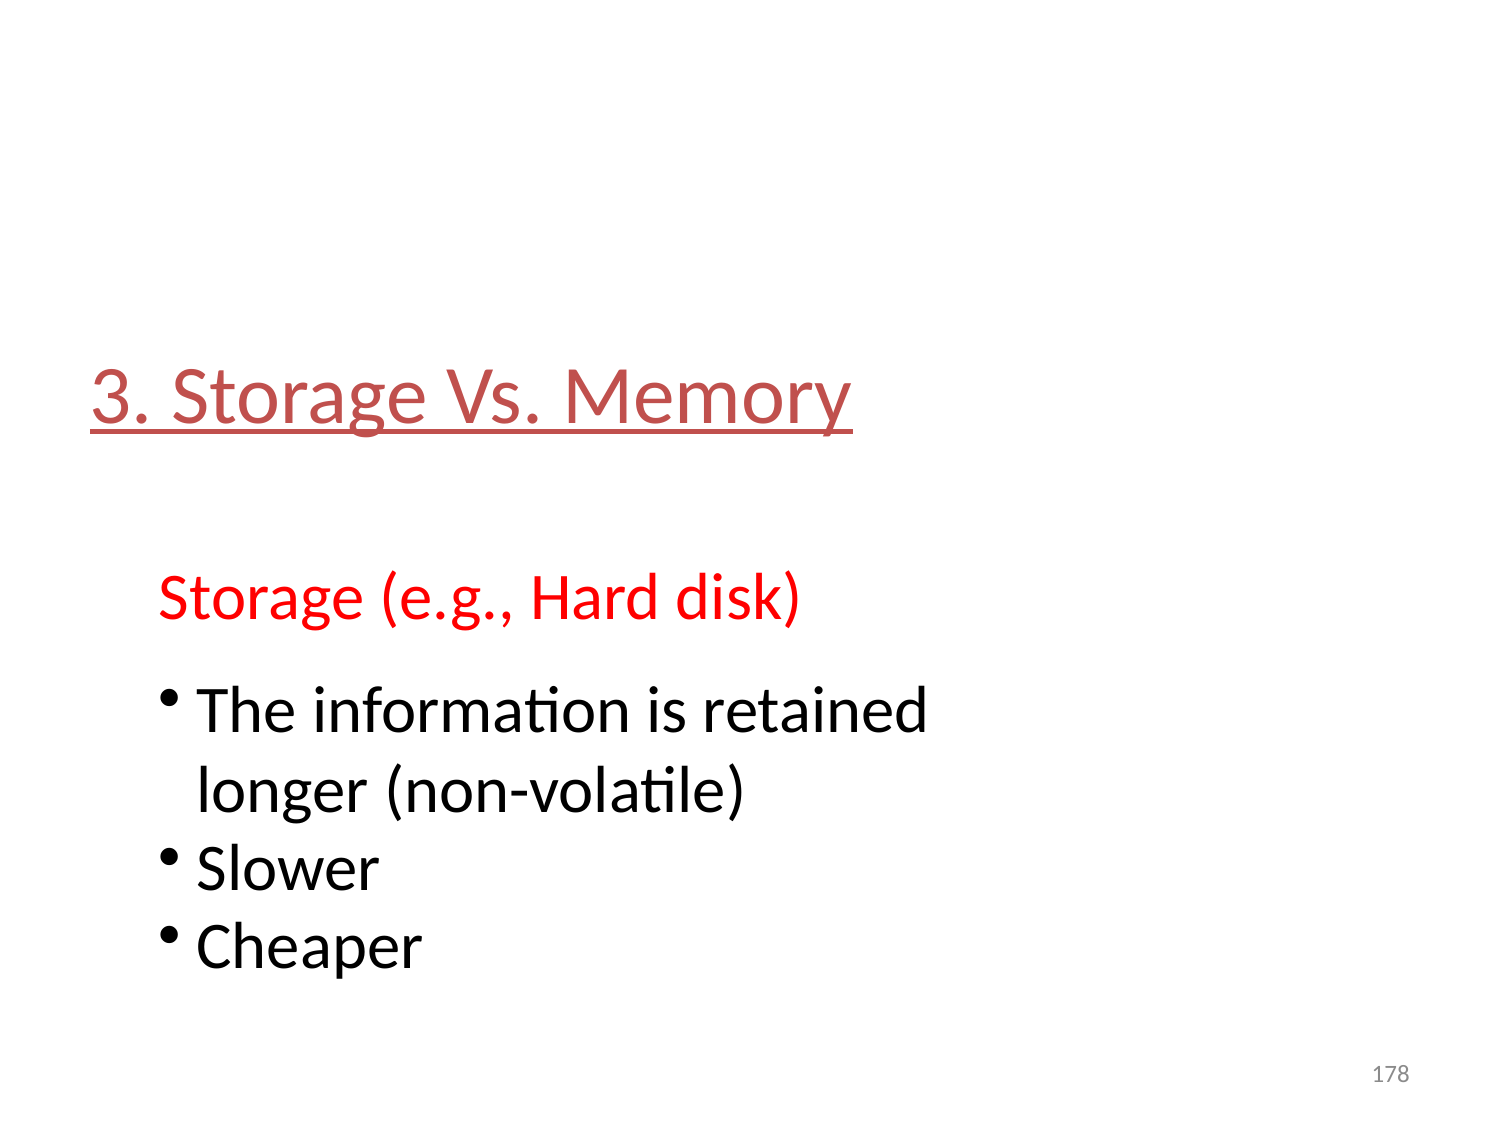

3. Storage Vs. Memory

Storage (e.g., Hard disk)
The information is retained longer (non-volatile)
Slower
Cheaper
178